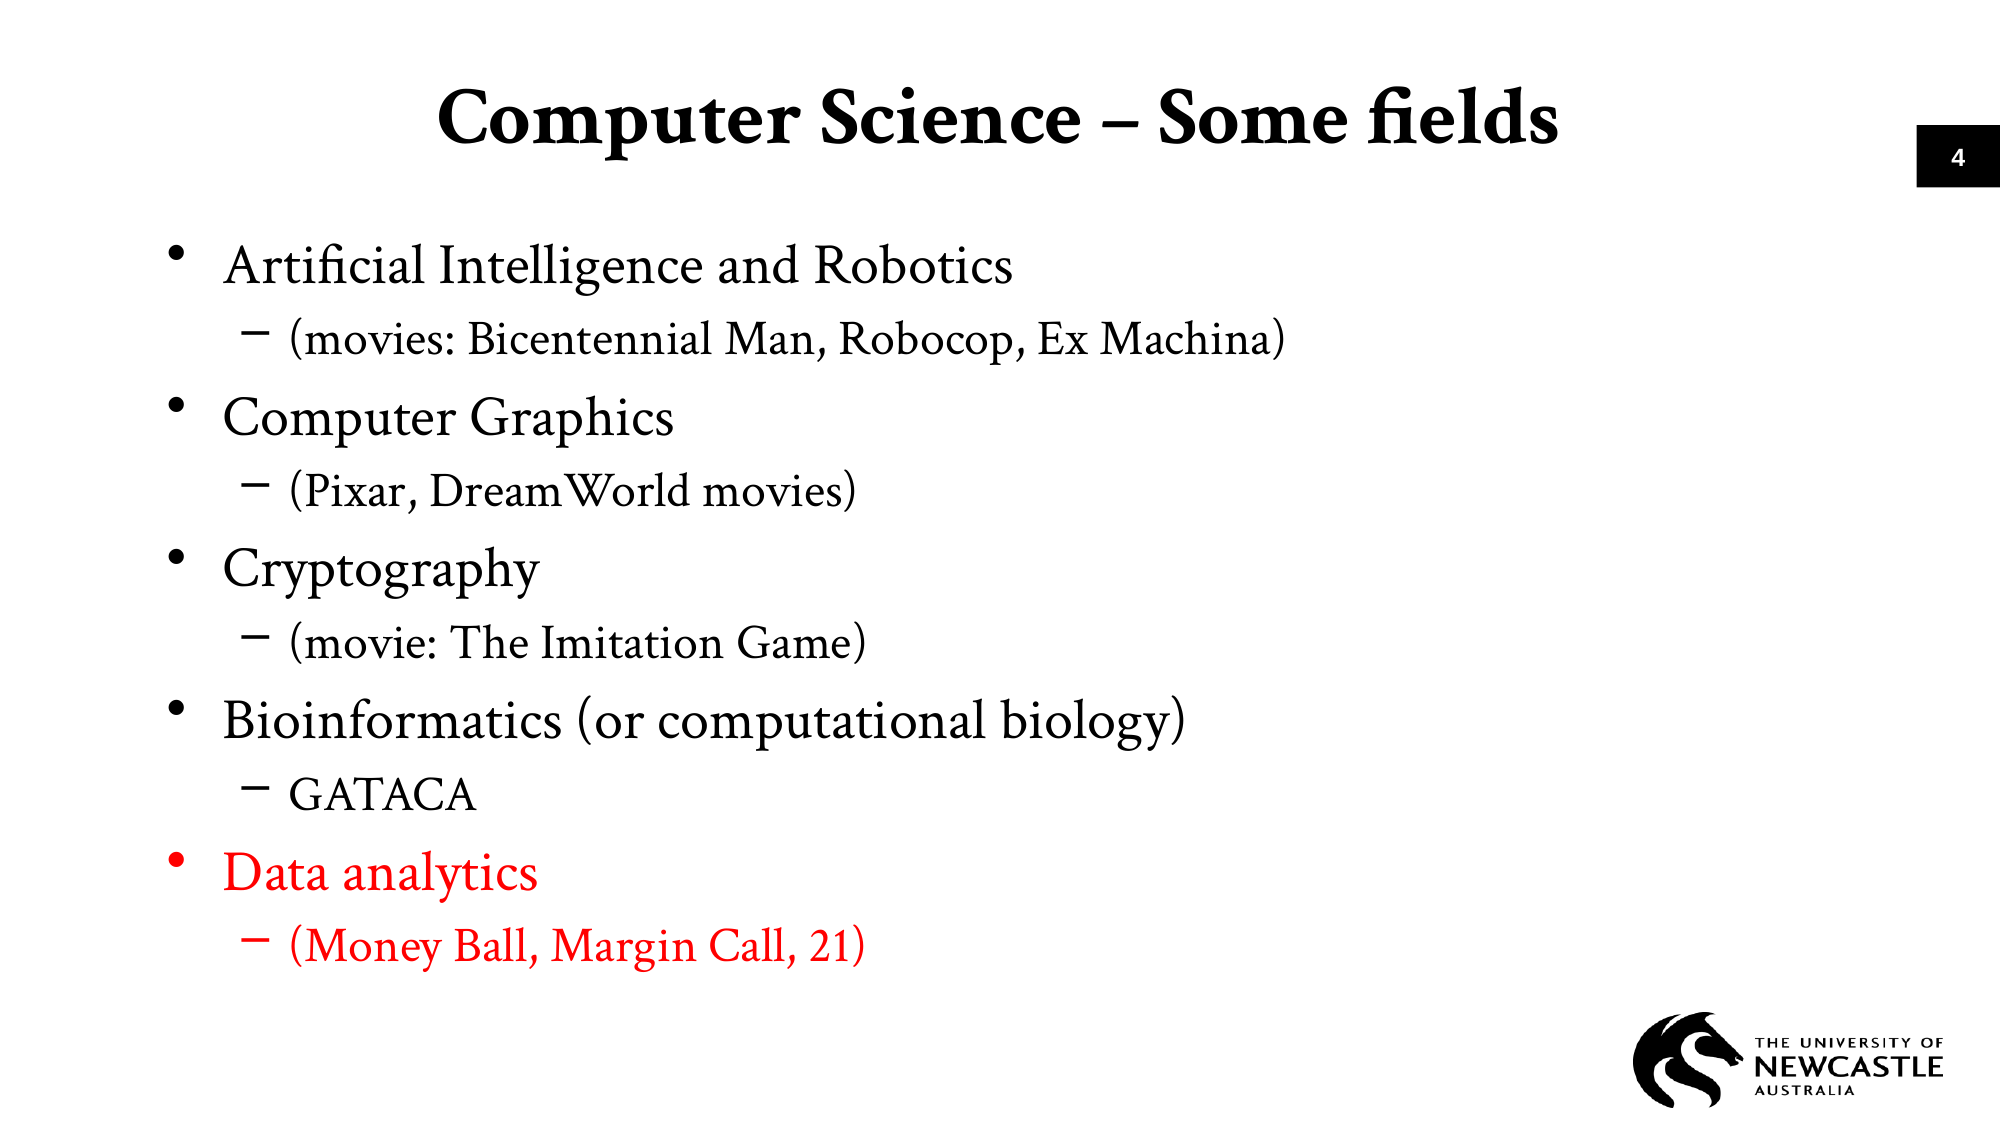

# Computer Science – Some fields
4
Artificial Intelligence and Robotics
(movies: Bicentennial Man, Robocop, Ex Machina)
Computer Graphics
(Pixar, DreamWorld movies)
Cryptography
(movie: The Imitation Game)
Bioinformatics (or computational biology)
GATACA
Data analytics
(Money Ball, Margin Call, 21)